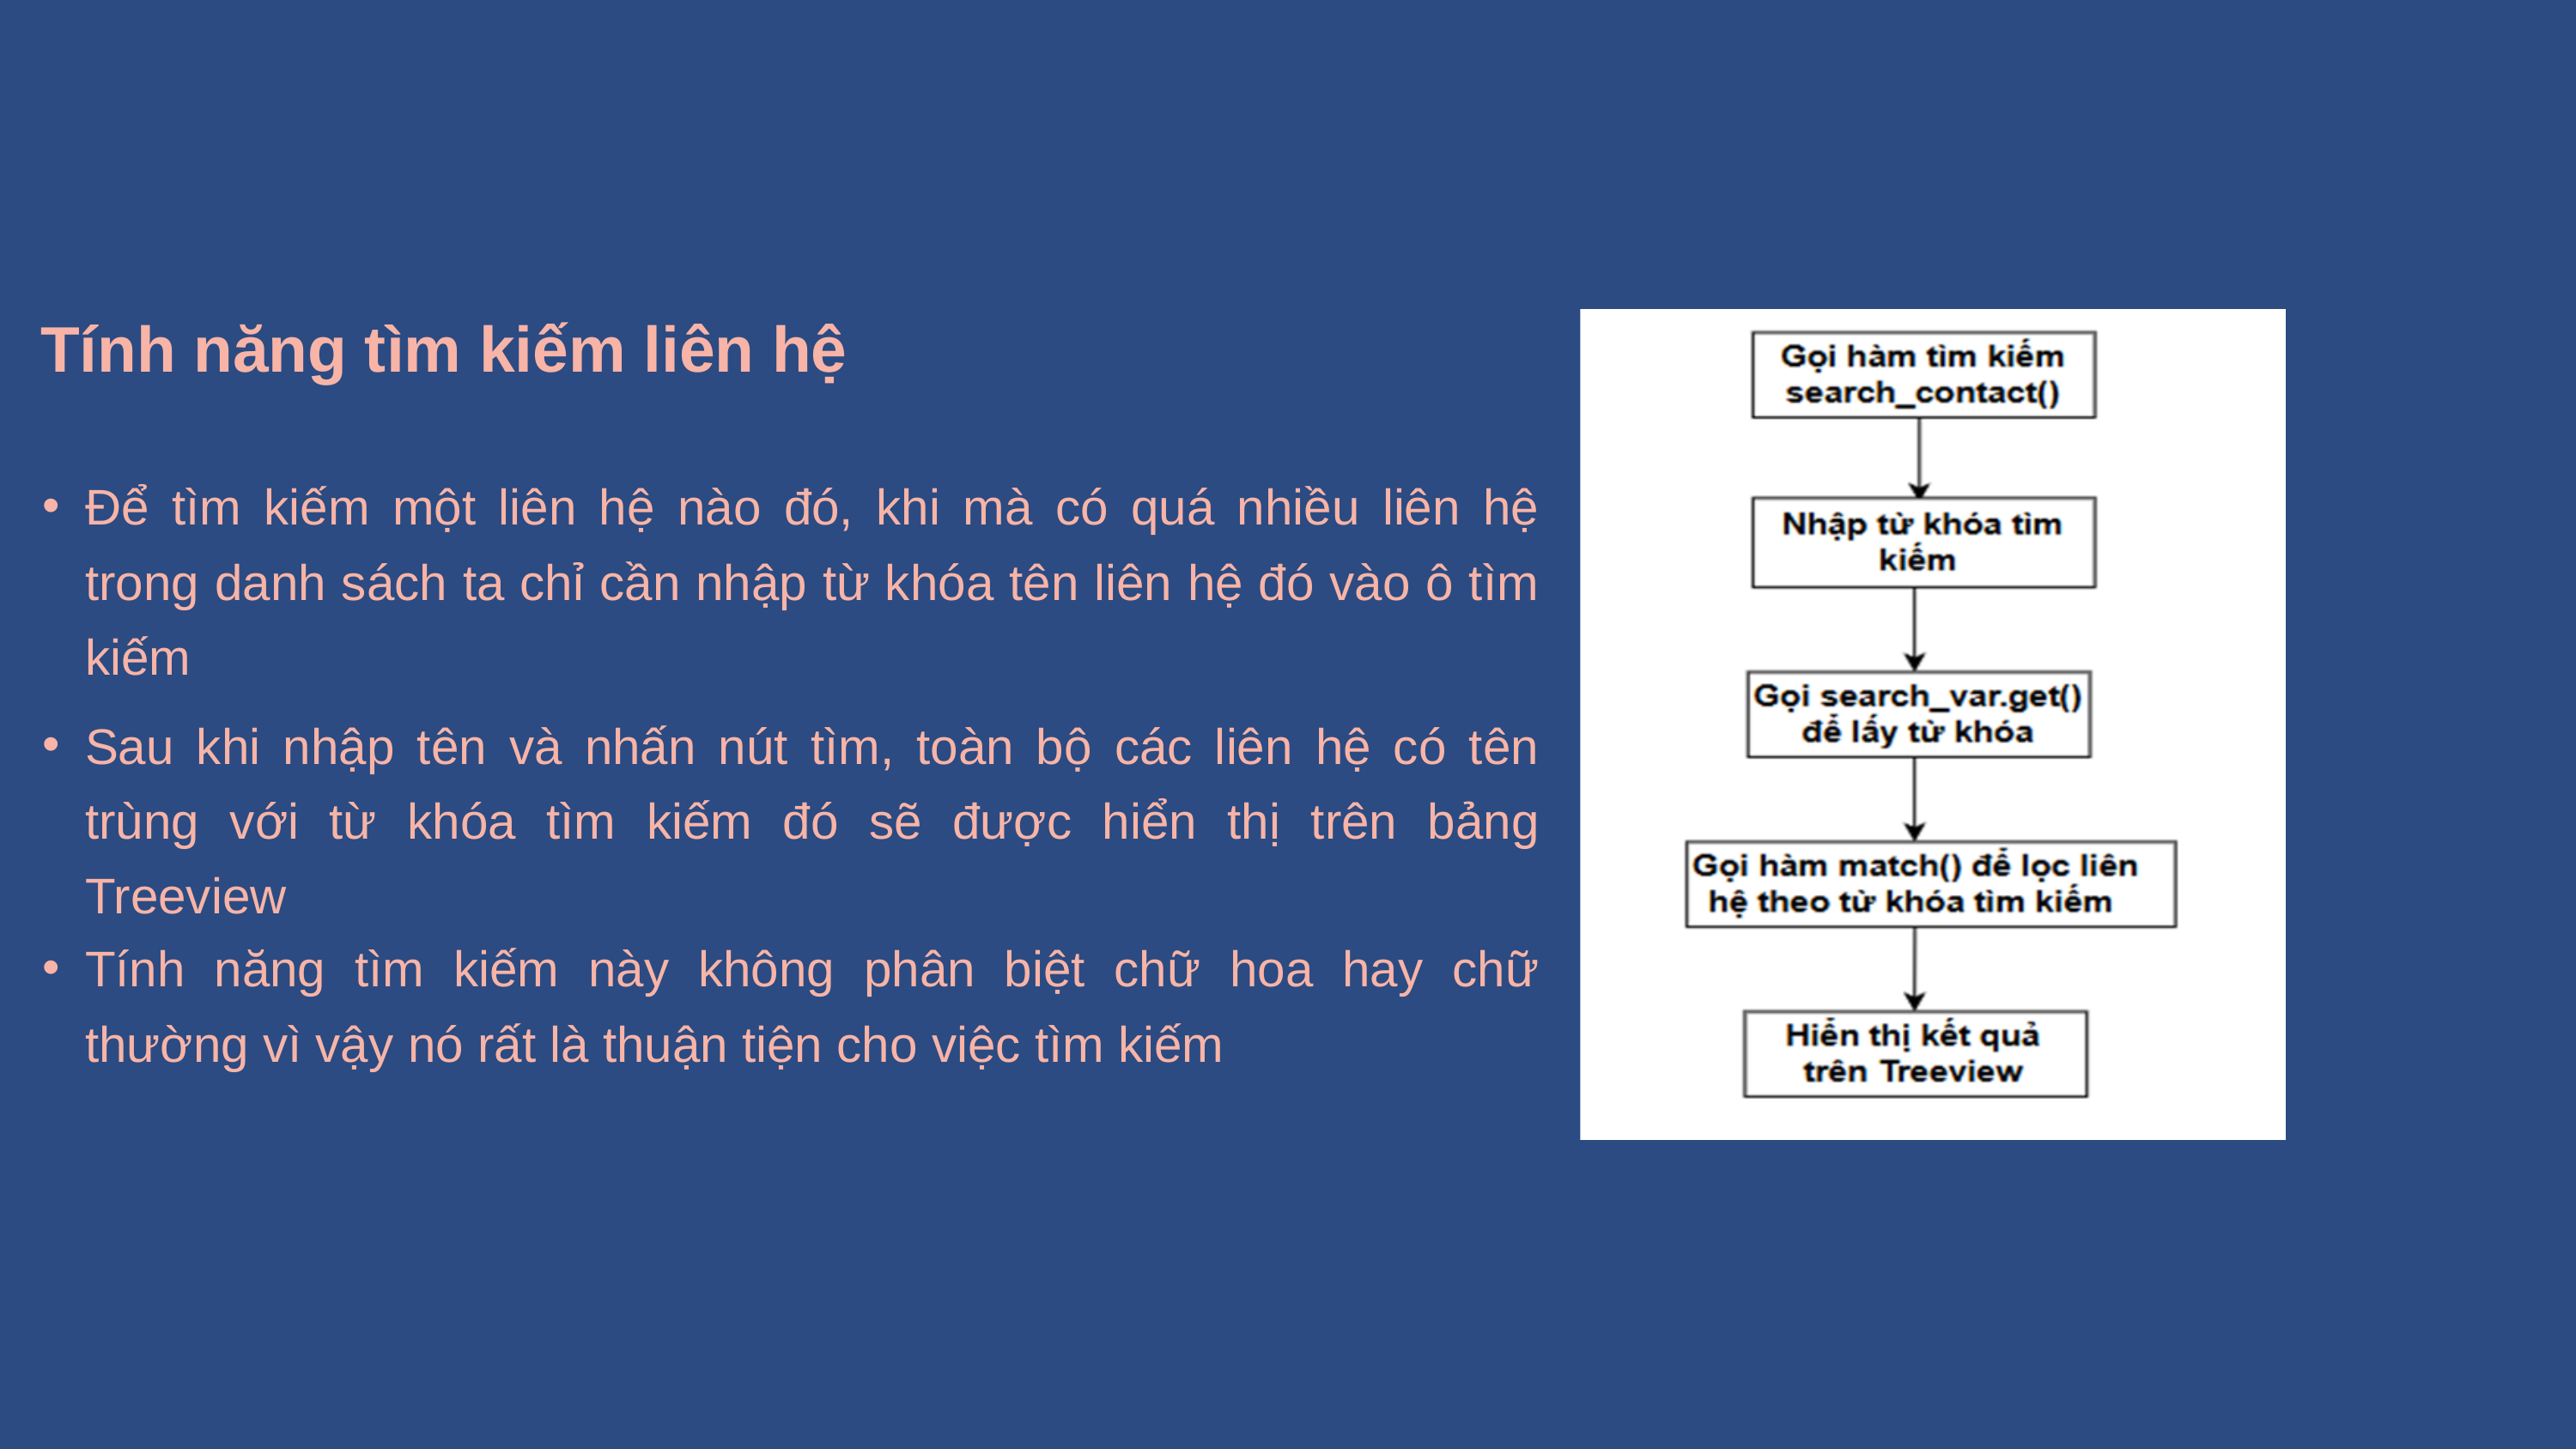

Tính năng tìm kiếm liên hệ

Để tìm kiếm một liên hệ nào đó, khi mà có quá nhiều liên hệ trong danh sách ta chỉ cần nhập từ khóa tên liên hệ đó vào ô tìm kiếm
Sau khi nhập tên và nhấn nút tìm, toàn bộ các liên hệ có tên trùng với từ khóa tìm kiếm đó sẽ được hiển thị trên bảng Treeview
Tính năng tìm kiếm này không phân biệt chữ hoa hay chữ thường vì vậy nó rất là thuận tiện cho việc tìm kiếm